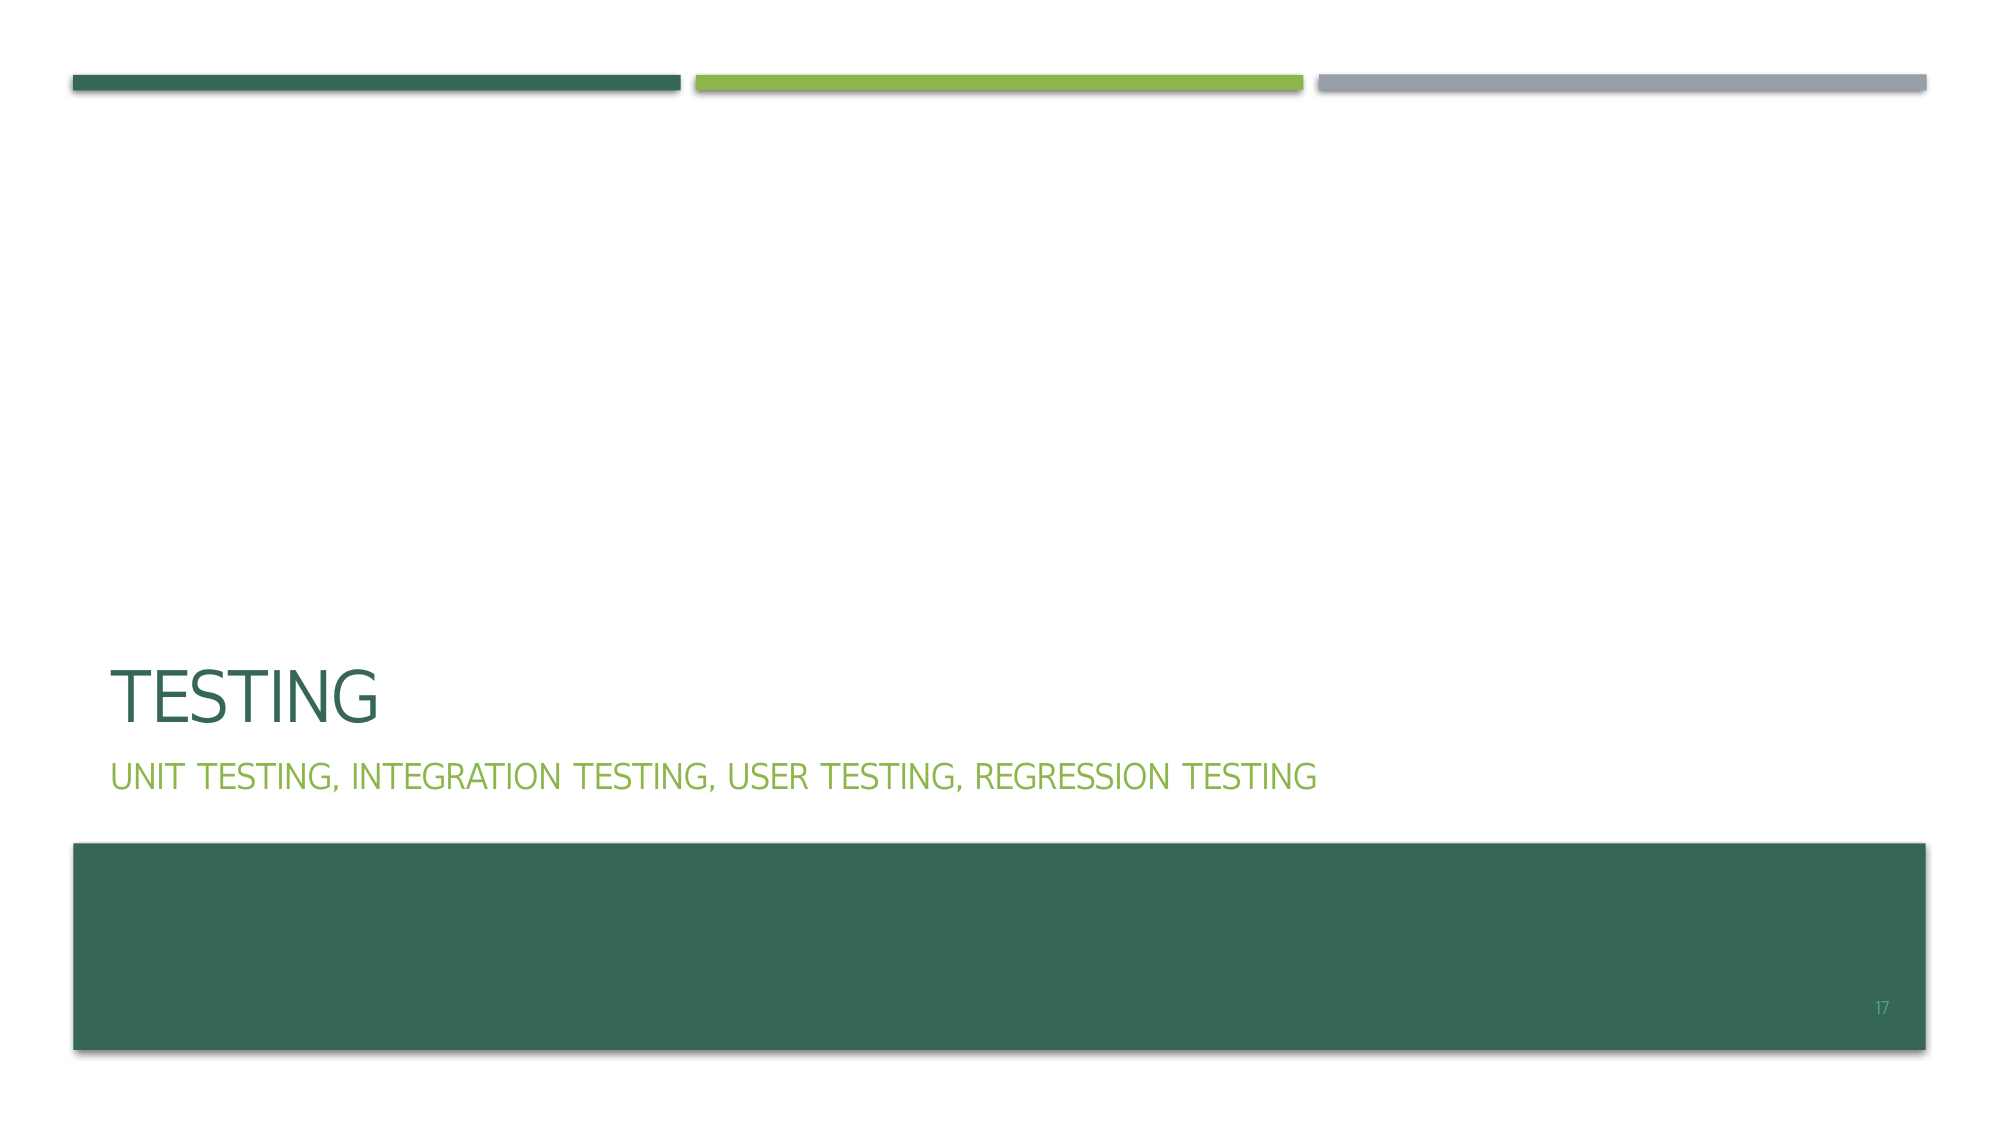

# Testing
Unit testing, Integration testing, User testing, Regression testing
17